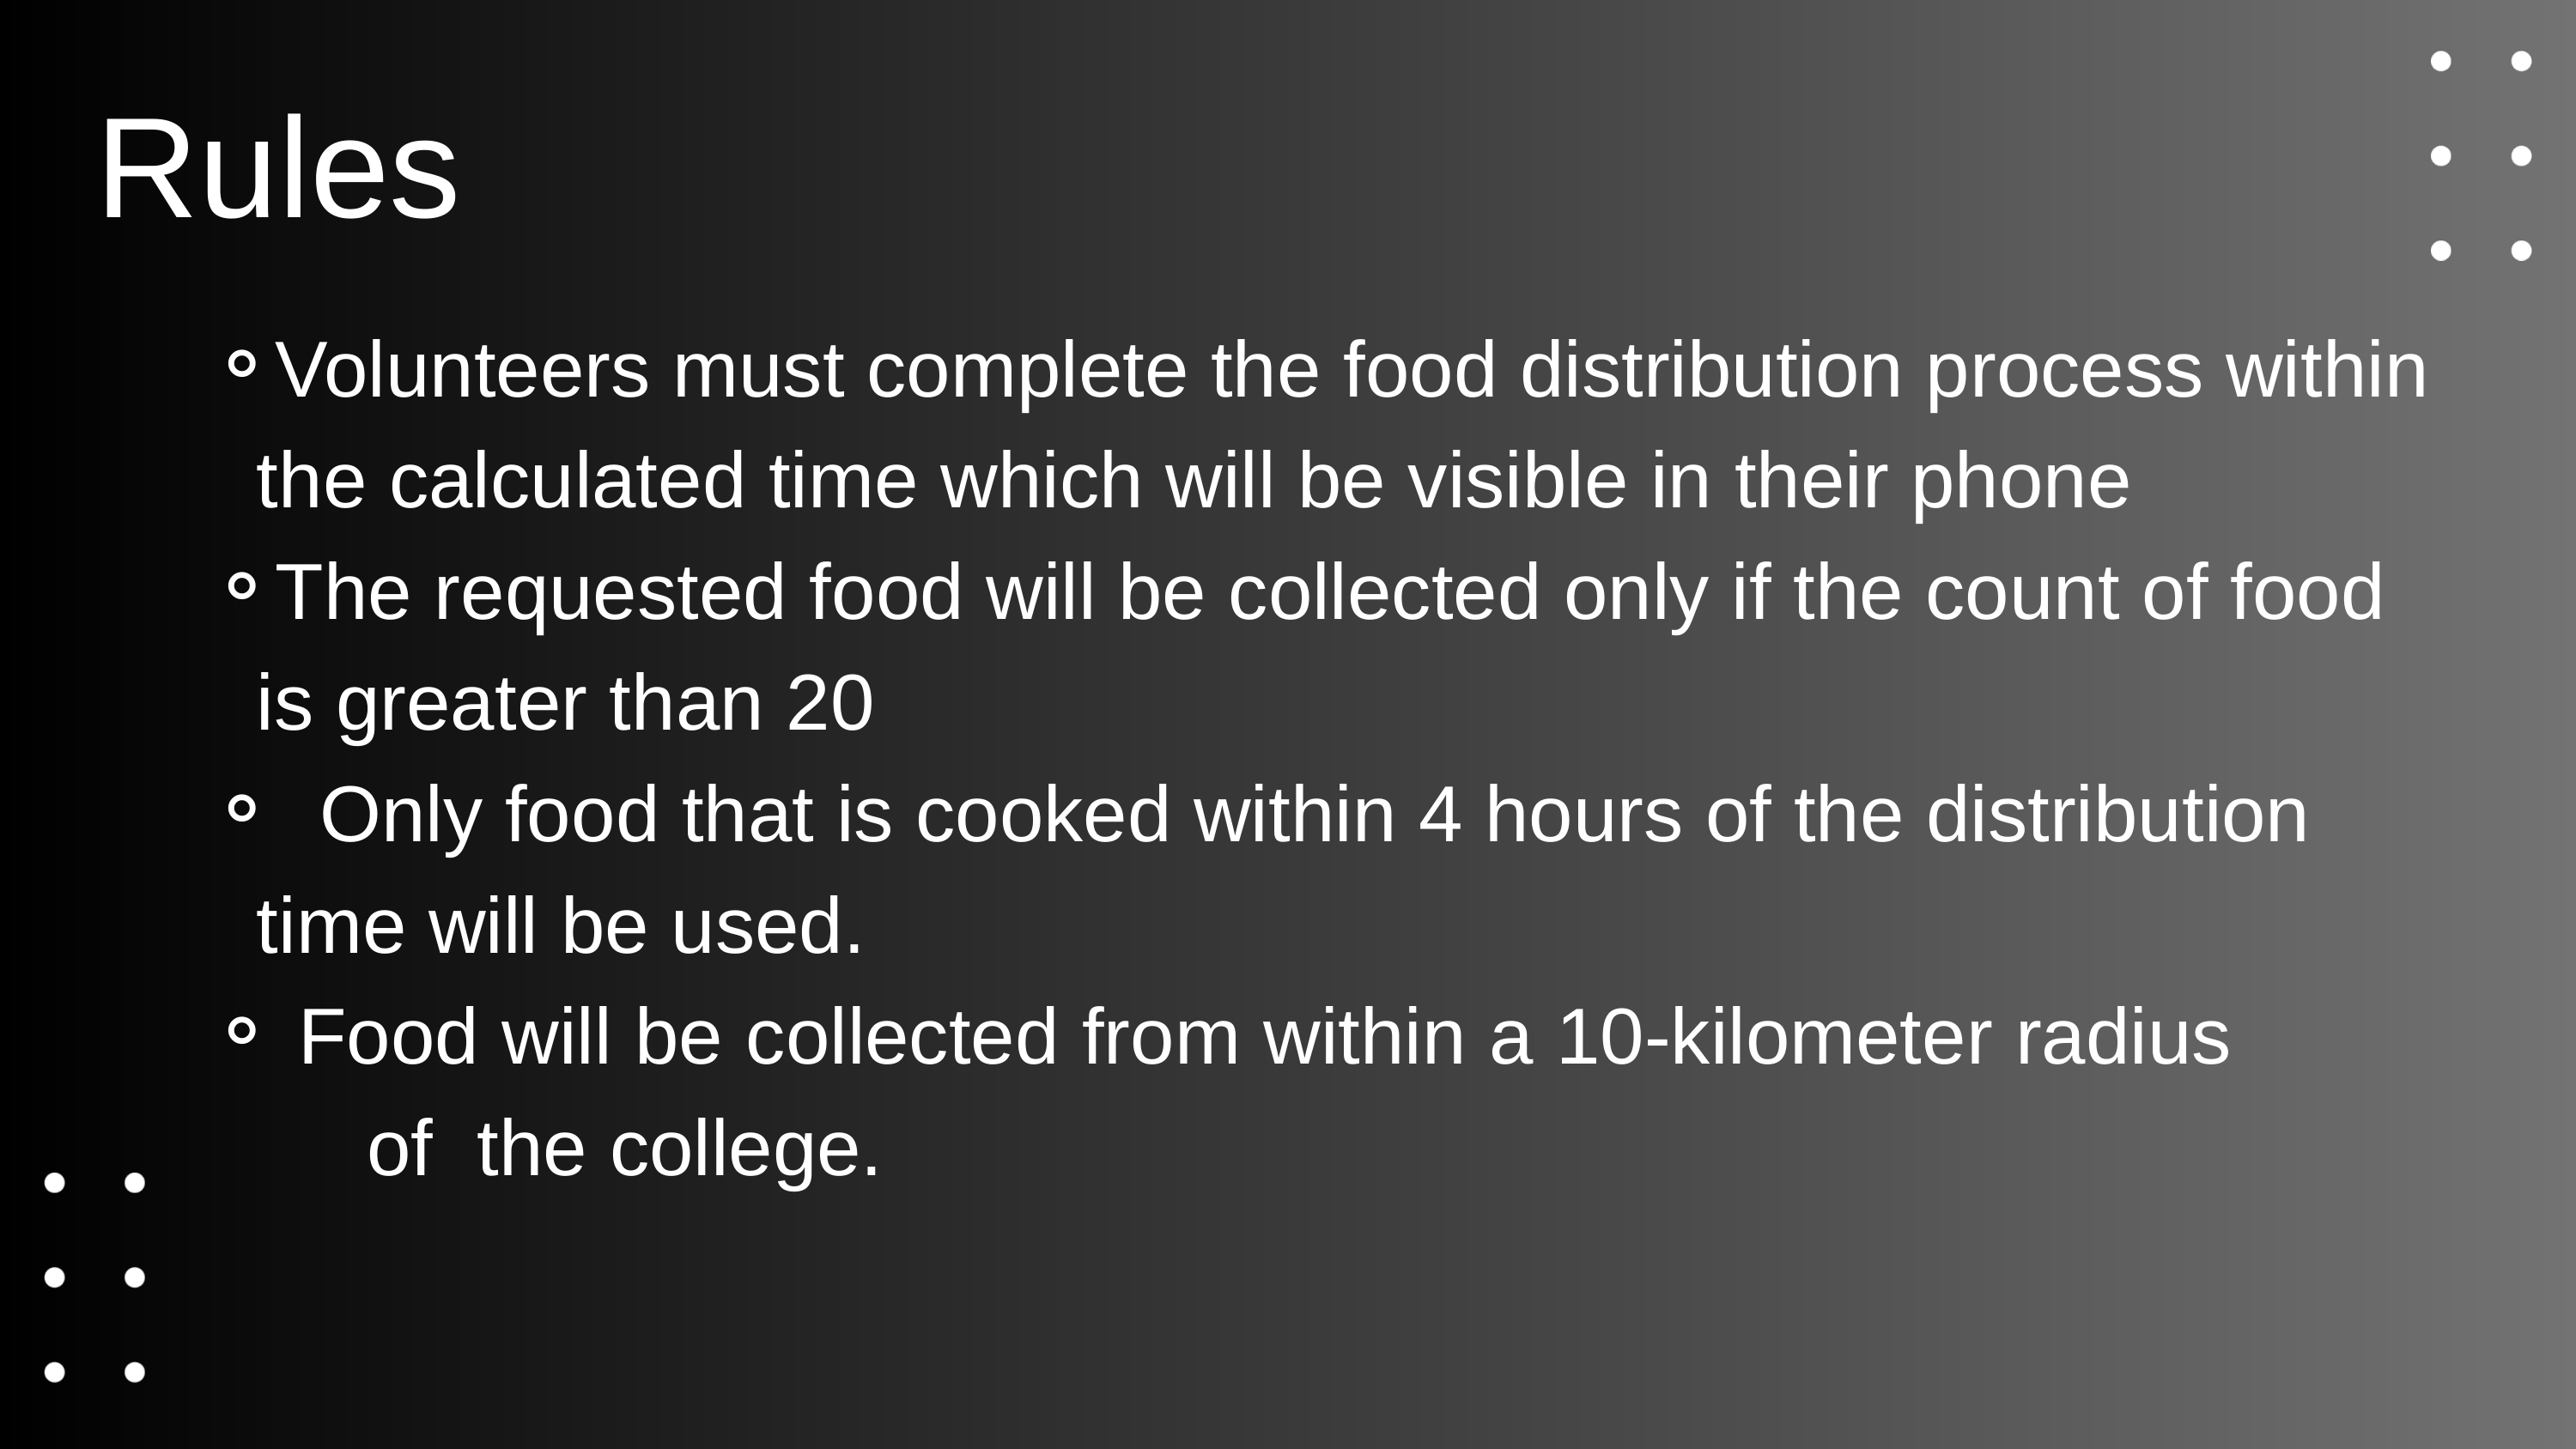

Rules
Volunteers must complete the food distribution process within the calculated time which will be visible in their phone
The requested food will be collected only if the count of food is greater than 20
  Only food that is cooked within 4 hours of the distribution time will be used.
 Food will be collected from within a 10-kilometer radius                of  the college.